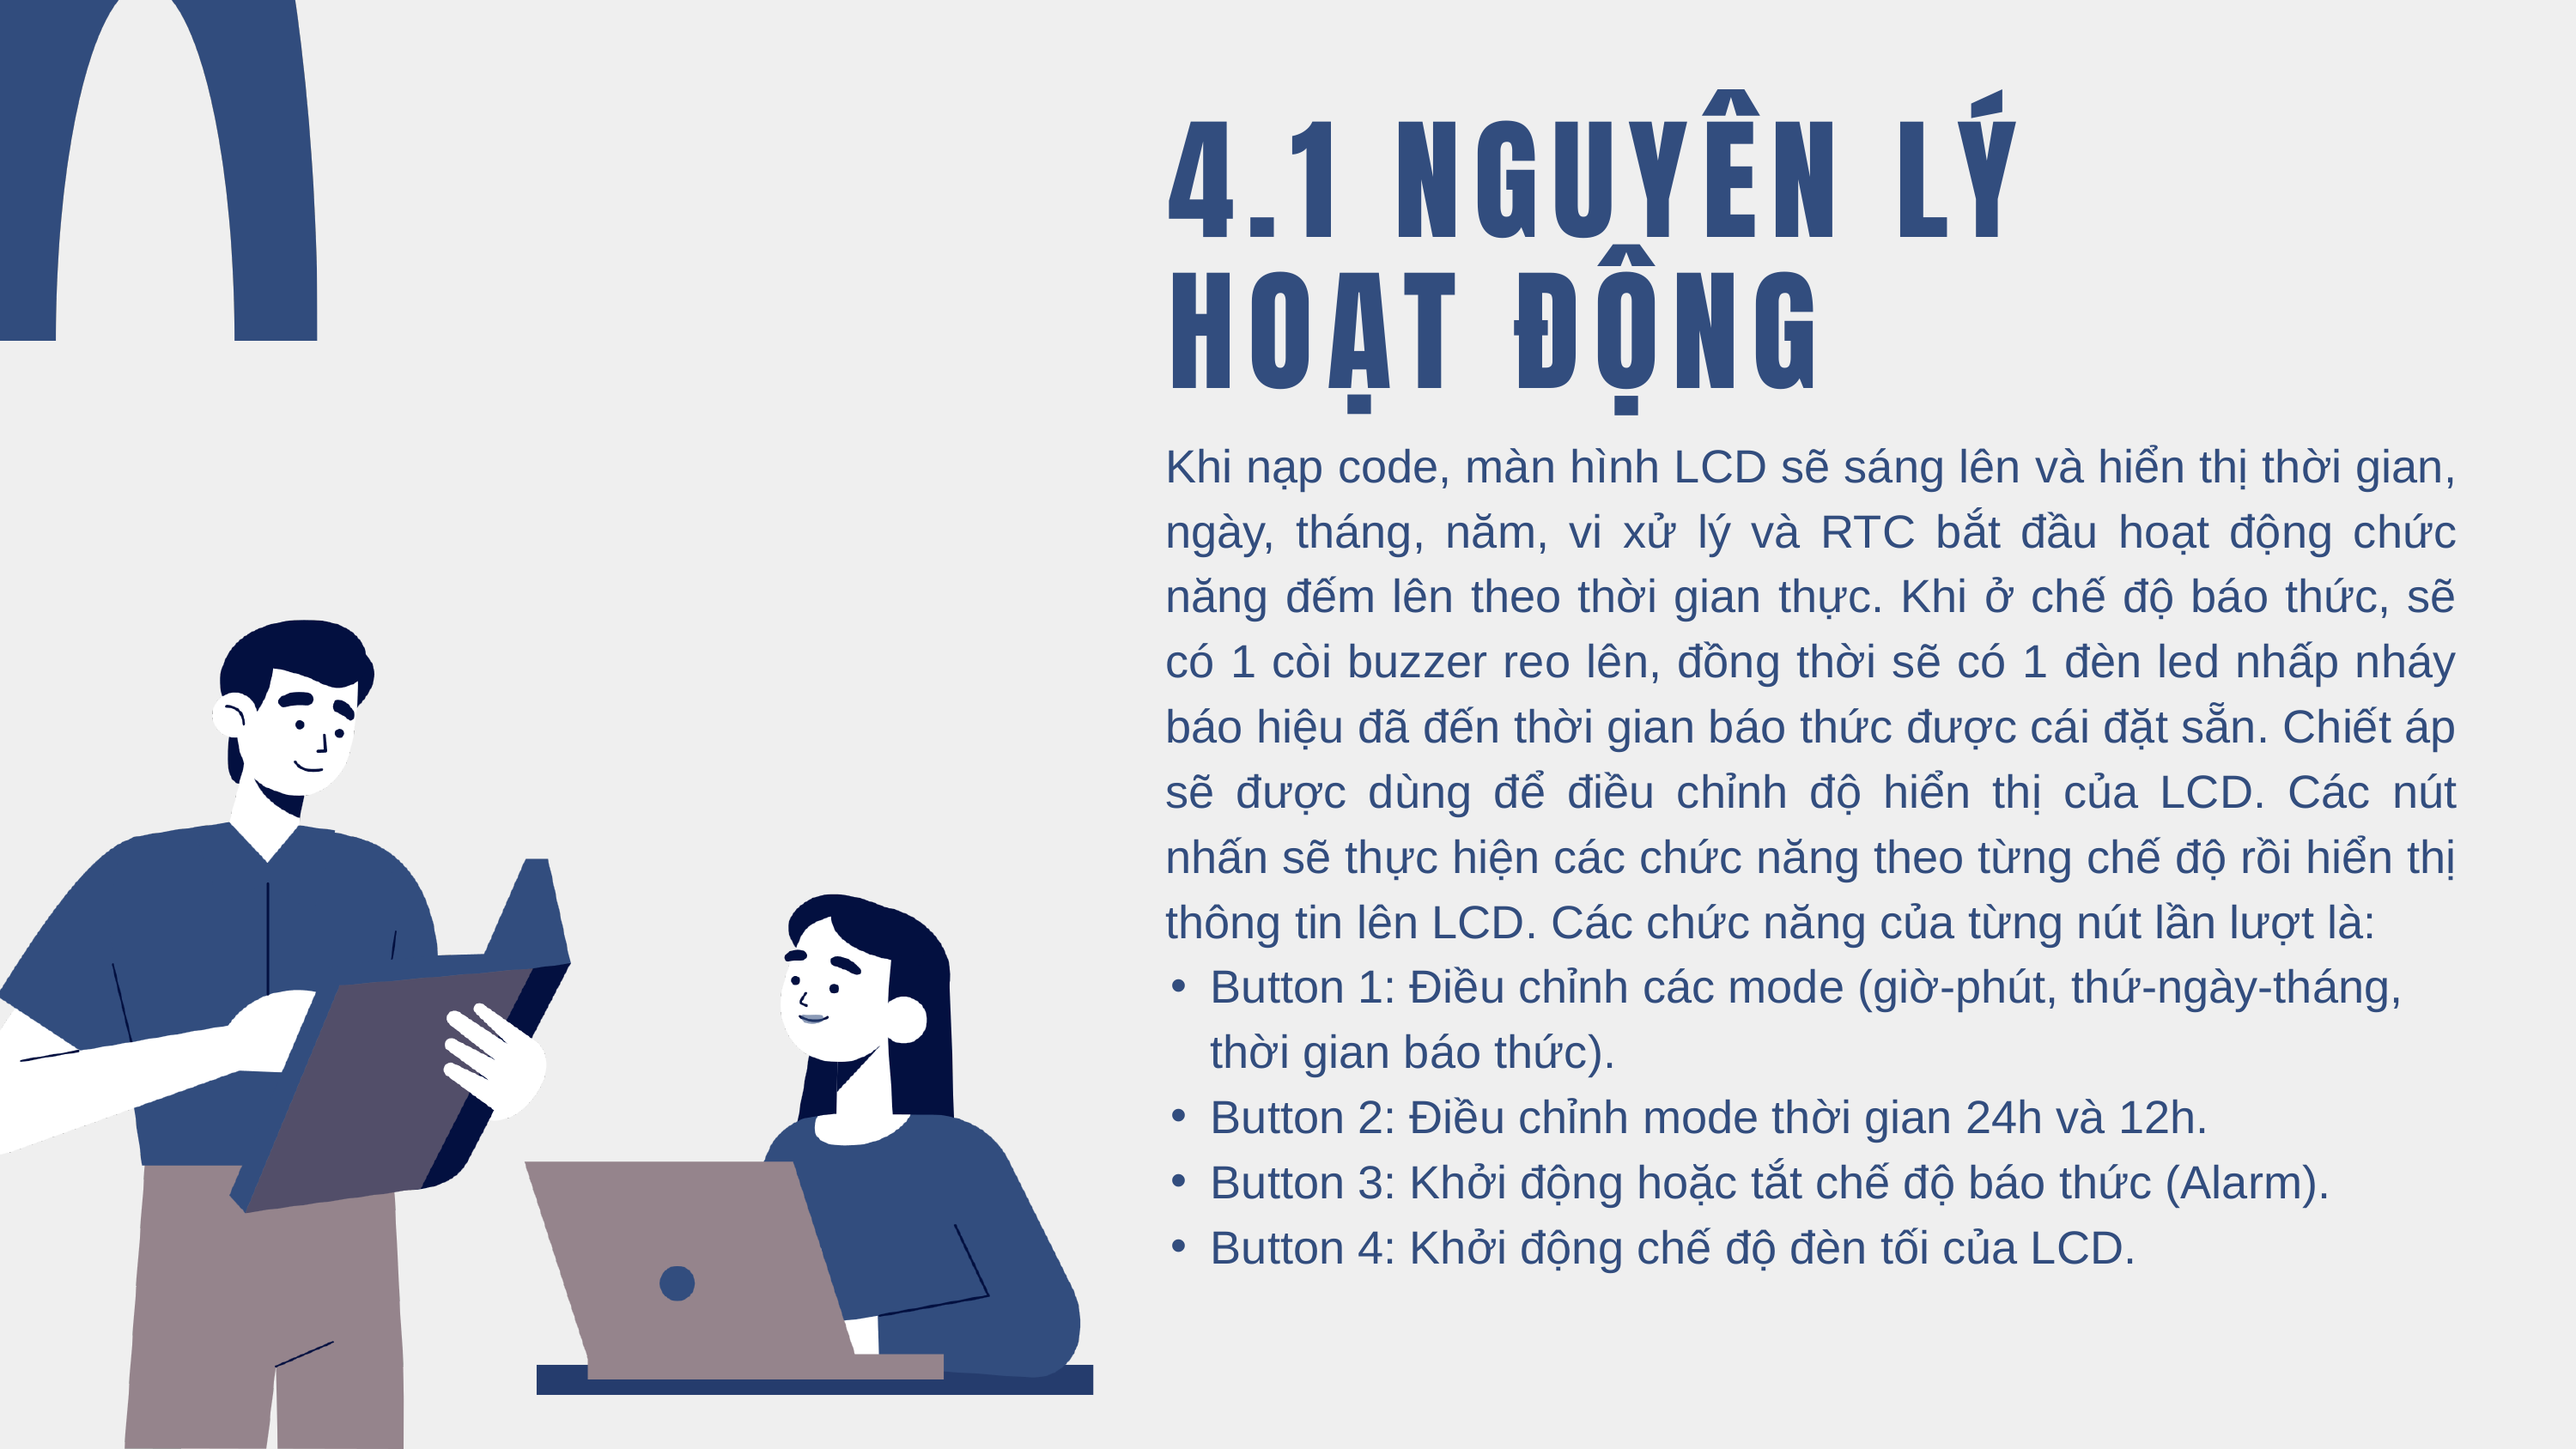

4.1 NGUYÊN LÝ
HOẠT ĐỘNG
Khi nạp code, màn hình LCD sẽ sáng lên và hiển thị thời gian, ngày, tháng, năm, vi xử lý và RTC bắt đầu hoạt động chức năng đếm lên theo thời gian thực. Khi ở chế độ báo thức, sẽ có 1 còi buzzer reo lên, đồng thời sẽ có 1 đèn led nhấp nháy báo hiệu đã đến thời gian báo thức được cái đặt sẵn. Chiết áp sẽ được dùng để điều chỉnh độ hiển thị của LCD. Các nút nhấn sẽ thực hiện các chức năng theo từng chế độ rồi hiển thị thông tin lên LCD. Các chức năng của từng nút lần lượt là:

Button 1: Điều chỉnh các mode (giờ-phút, thứ-ngày-tháng, thời gian báo thức).
Button 2: Điều chỉnh mode thời gian 24h và 12h.
Button 3: Khởi động hoặc tắt chế độ báo thức (Alarm).
Button 4: Khởi động chế độ đèn tối của LCD.